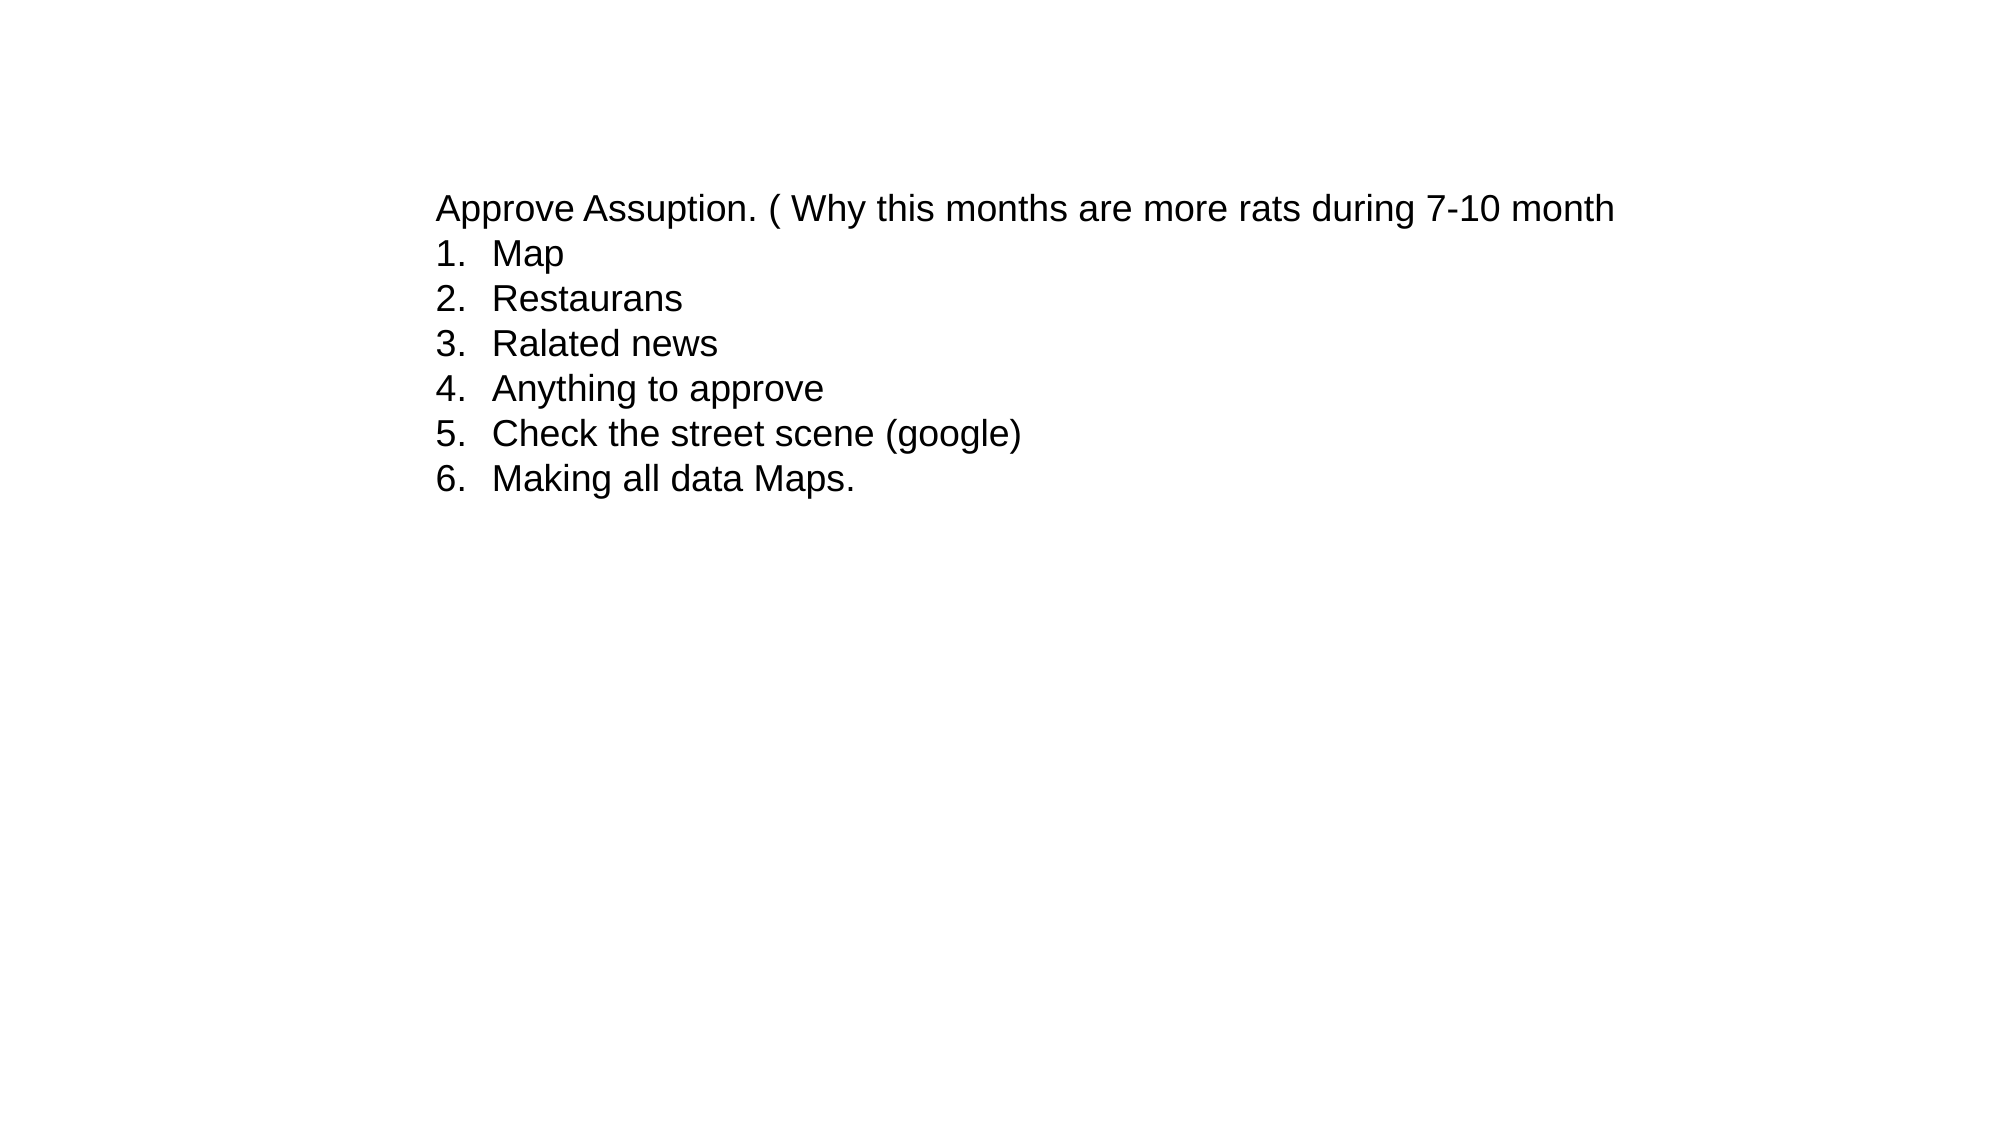

Approve Assuption. ( Why this months are more rats during 7-10 month
Map
Restaurans
Ralated news
Anything to approve
Check the street scene (google)
Making all data Maps.